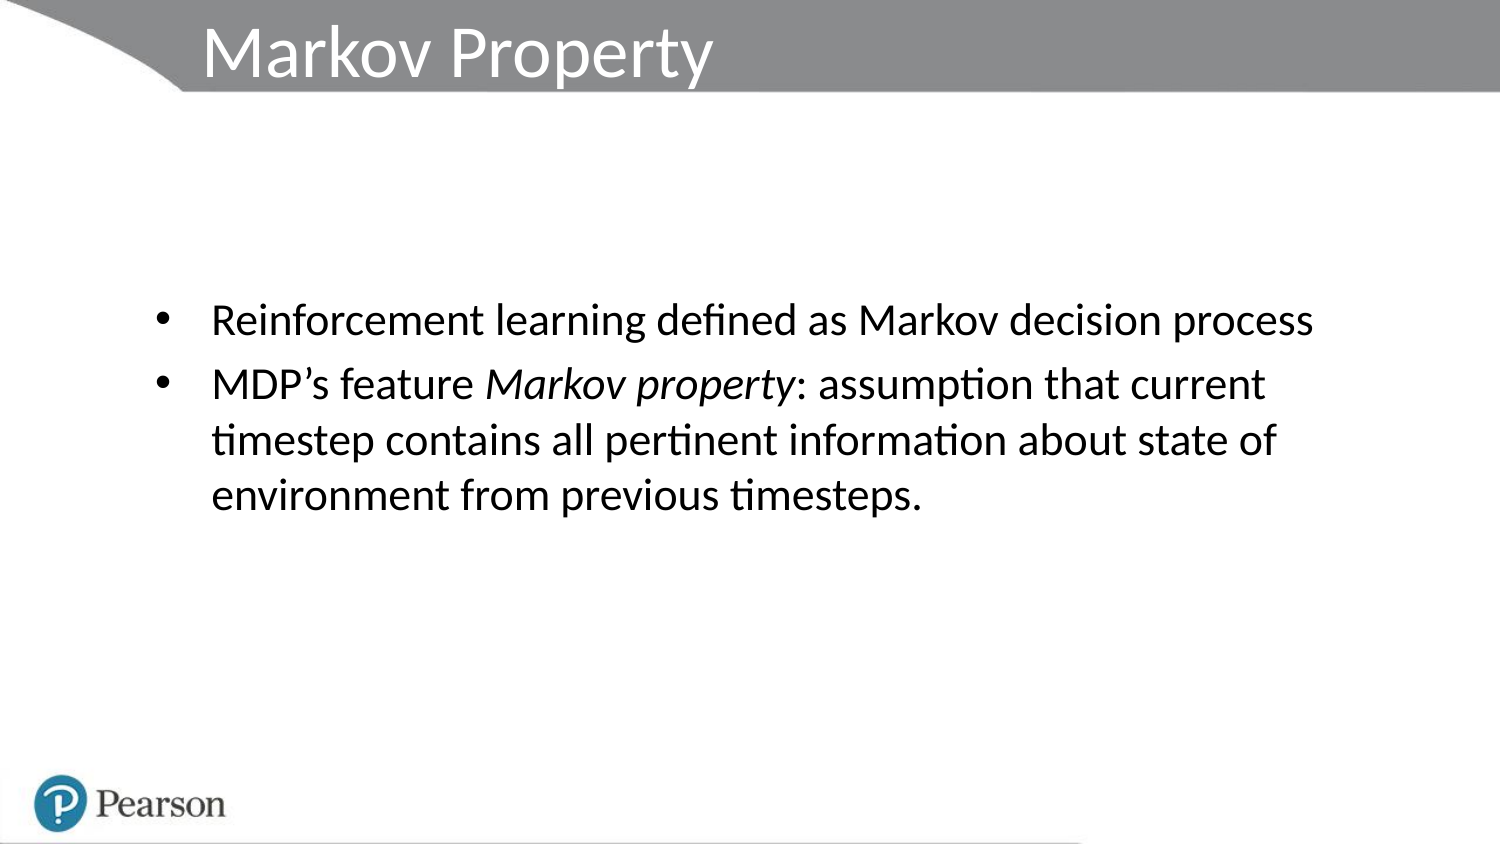

Markov Property

Reinforcement learning defined as Markov decision process
MDP’s feature Markov property: assumption that current timestep contains all pertinent information about state of environment from previous timesteps.